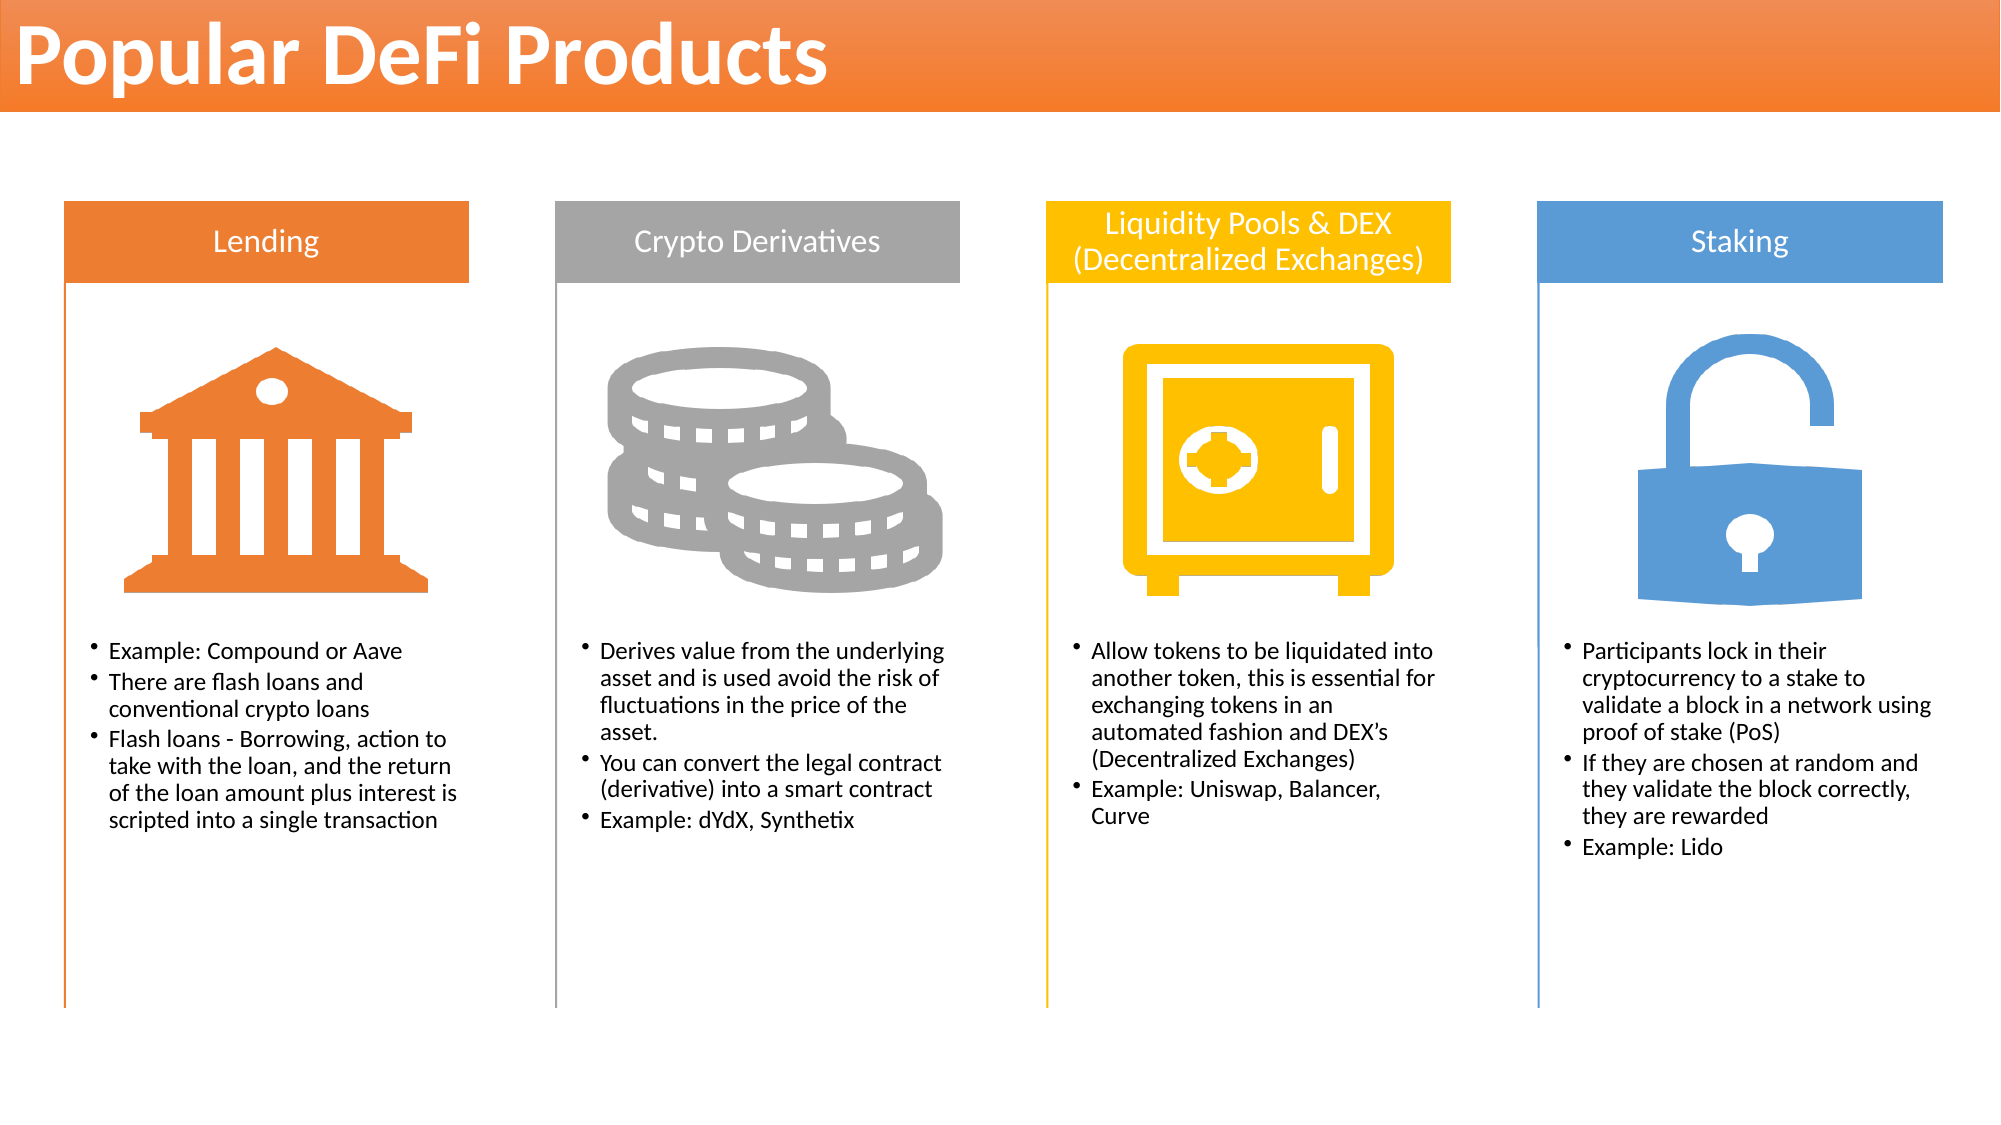

Popular DeFi Products
Example: Compound or Aave
There are flash loans and conventional crypto loans
Flash loans - Borrowing, action to take with the loan, and the return of the loan amount plus interest is scripted into a single transaction
Lending
Derives value from the underlying asset and is used avoid the risk of fluctuations in the price of the asset.
You can convert the legal contract (derivative) into a smart contract
Example: dYdX, Synthetix
Crypto Derivatives
Allow tokens to be liquidated into another token, this is essential for exchanging tokens in an automated fashion and DEX’s (Decentralized Exchanges)
Example: Uniswap, Balancer, Curve
Liquidity Pools & DEX (Decentralized Exchanges)
Participants lock in their cryptocurrency to a stake to validate a block in a network using proof of stake (PoS)
If they are chosen at random and they validate the block correctly, they are rewarded
Example: Lido
Staking